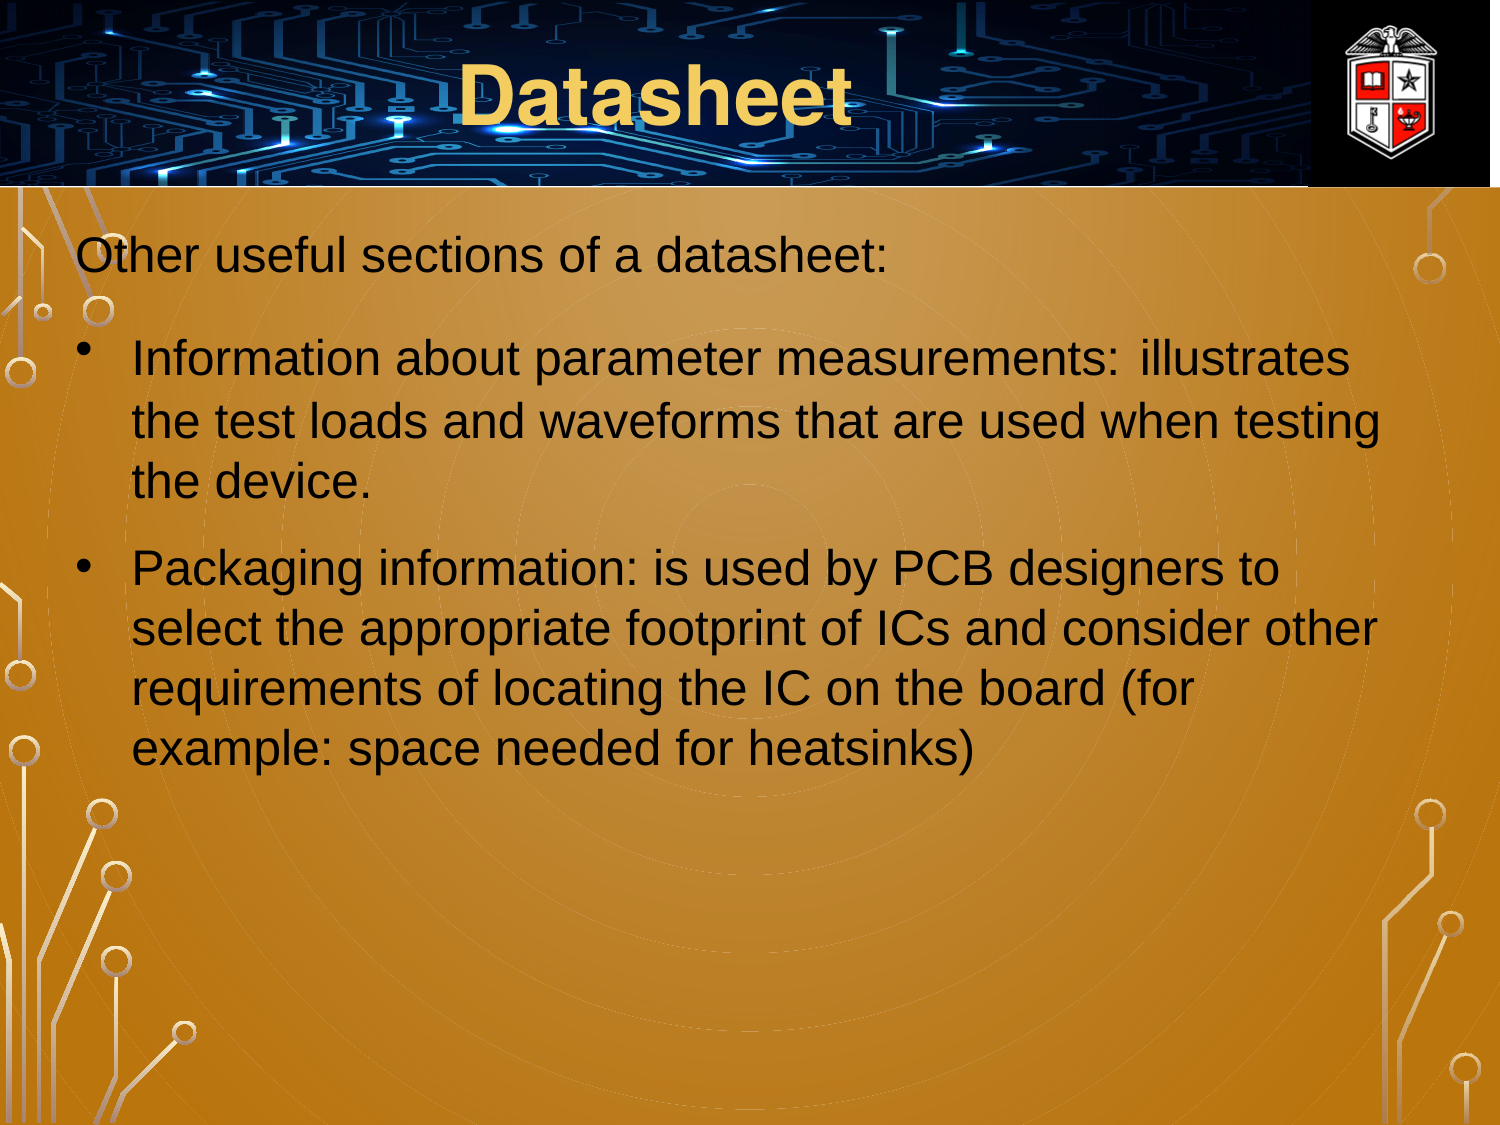

Datasheet
Other useful sections of a datasheet:
Information about parameter measurements: illustrates the test loads and waveforms that are used when testing the device.
Packaging information: is used by PCB designers to select the appropriate footprint of ICs and consider other requirements of locating the IC on the board (for example: space needed for heatsinks)